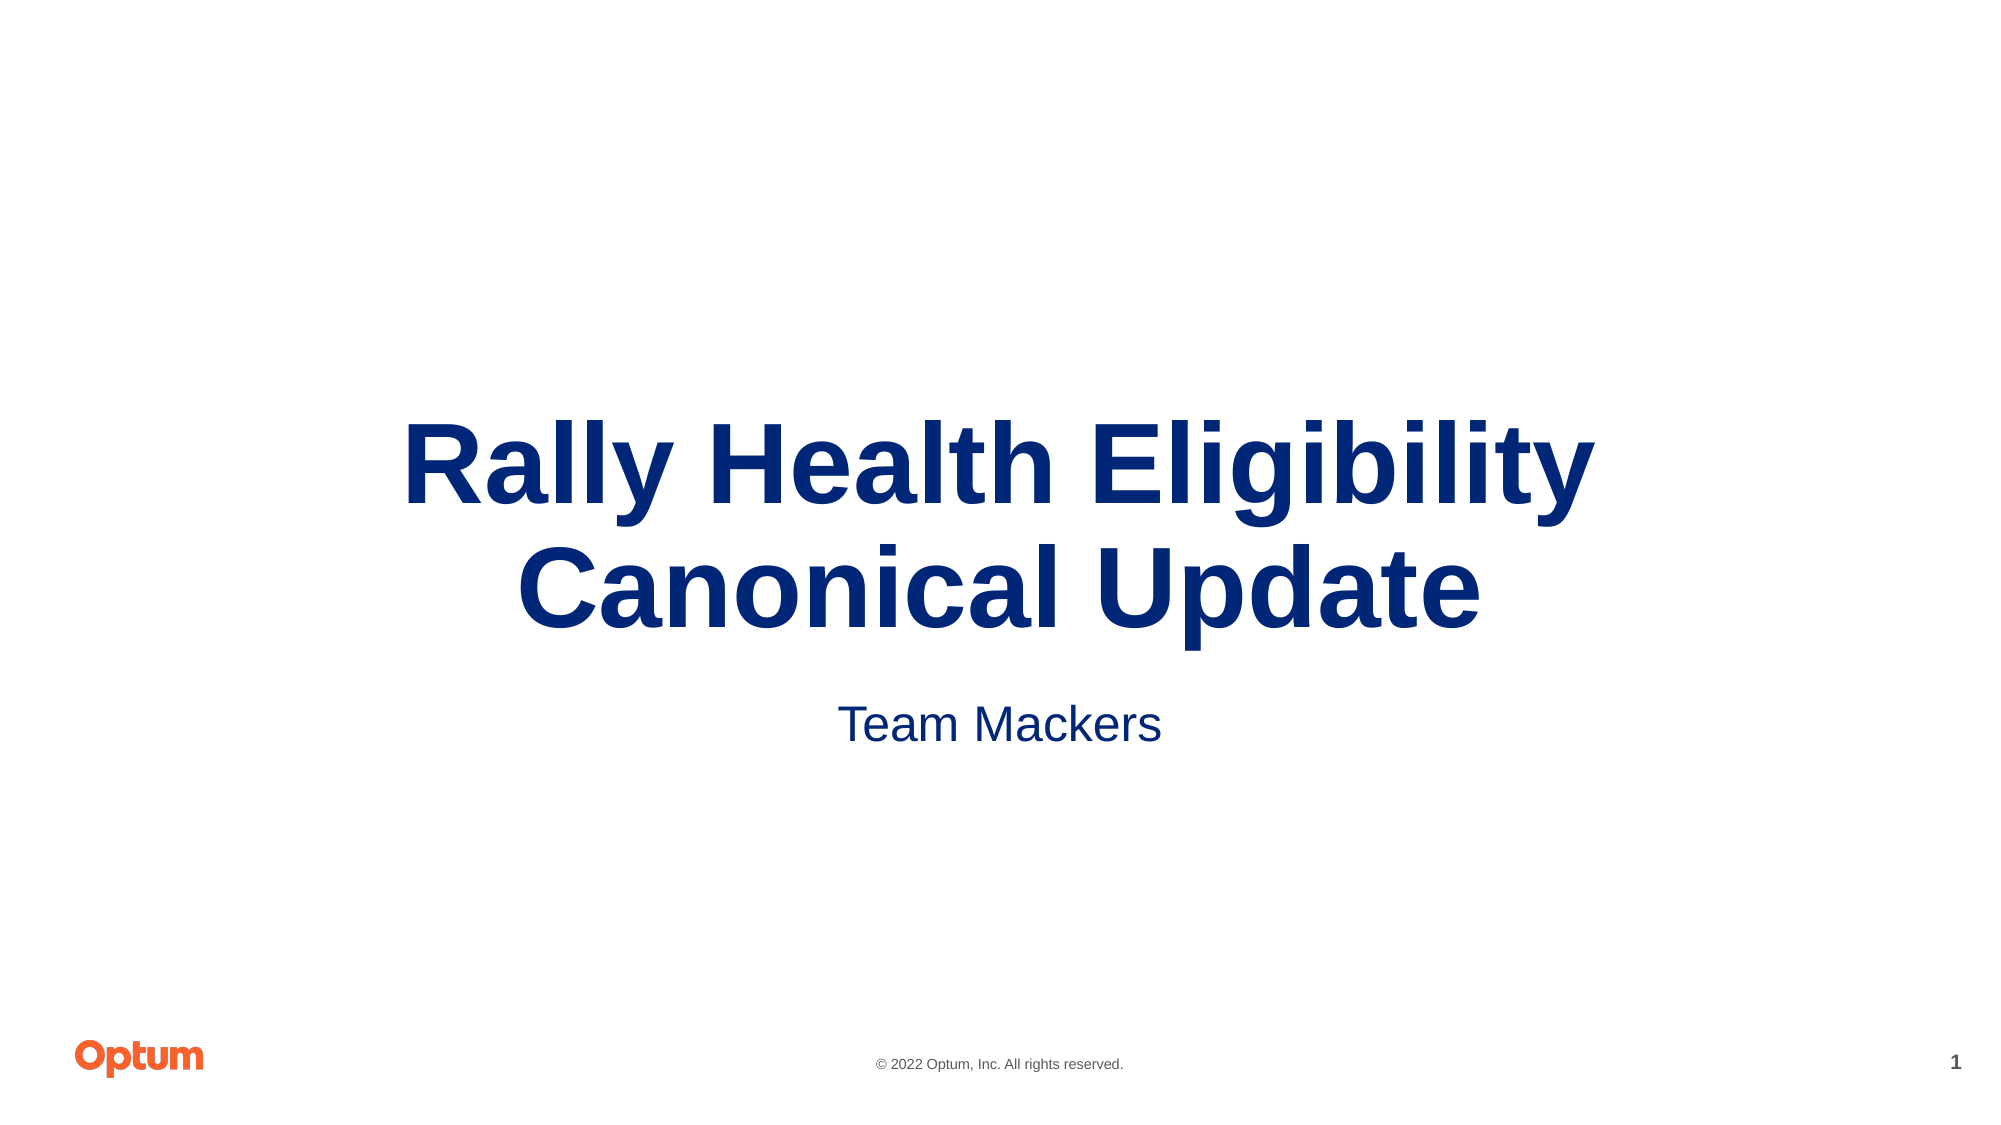

# Rally Health Eligibility Canonical Update
Team Mackers